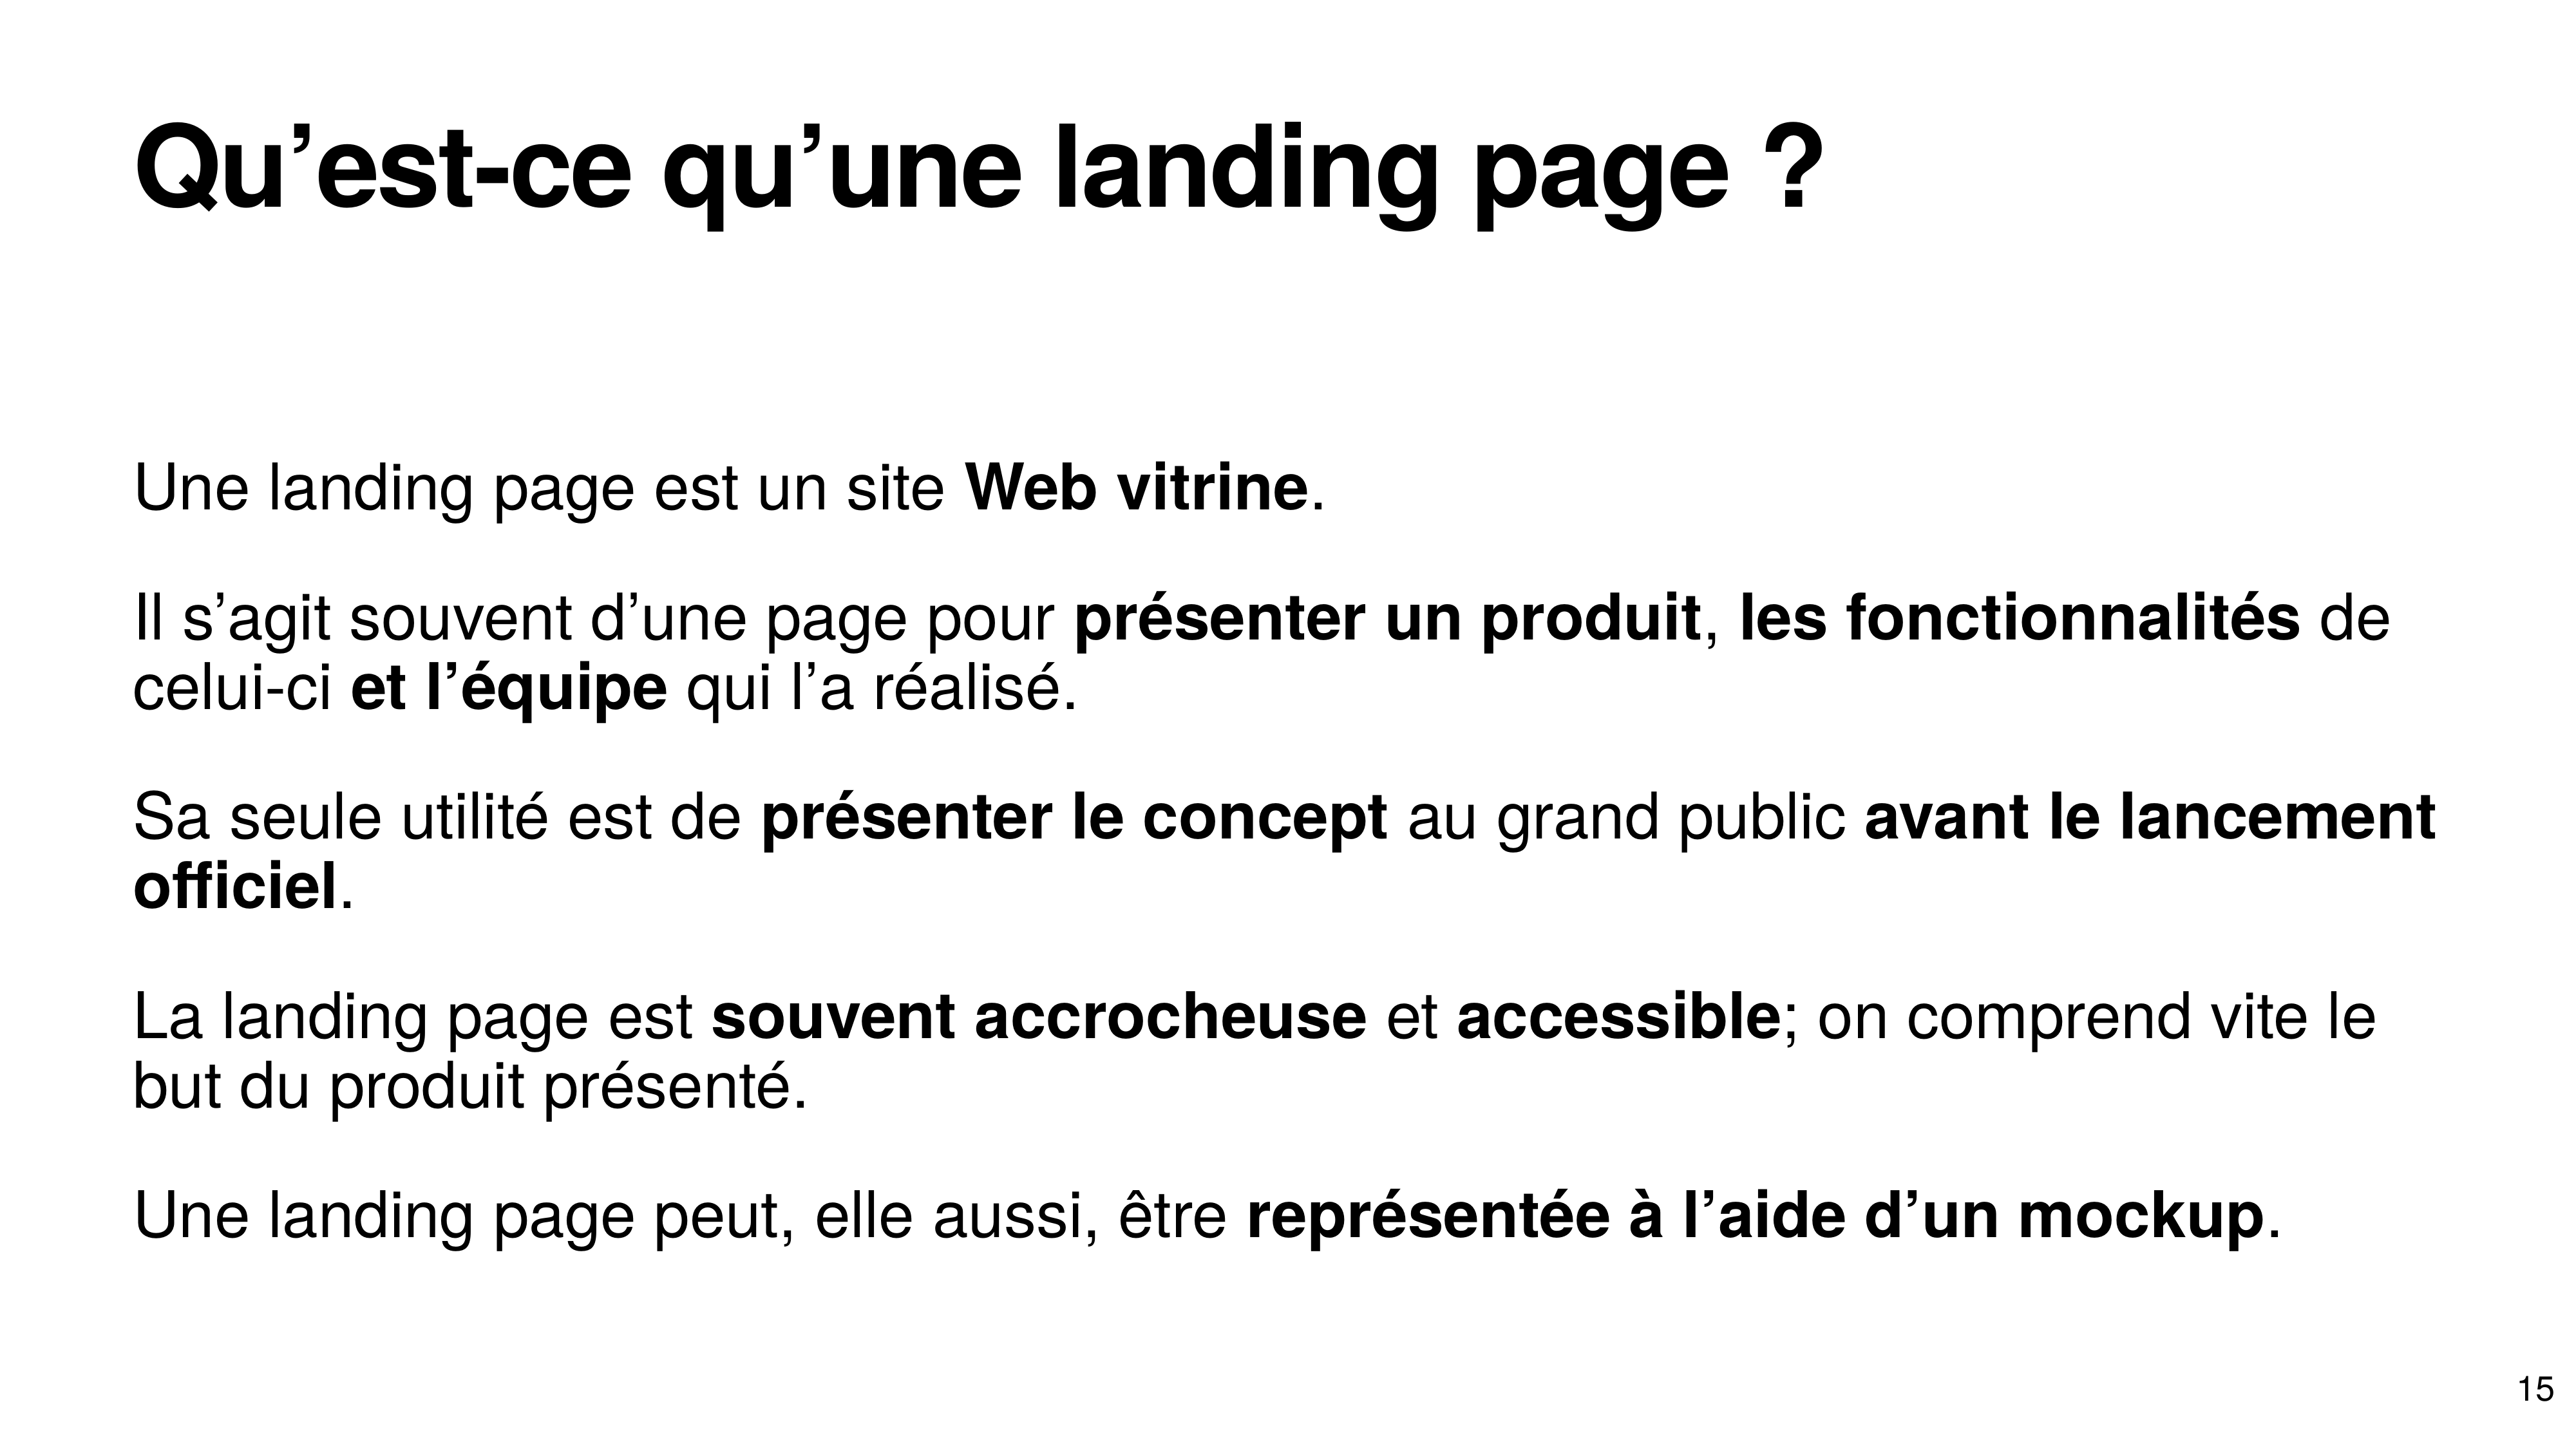

# Qu’est-ce qu’une landing page ?
Une landing page est un site Web vitrine.
Il s’agit souvent d’une page pour présenter un produit, les fonctionnalités de celui-ci et l’équipe qui l’a réalisé.
Sa seule utilité est de présenter le concept au grand public avant le lancement officiel.
La landing page est souvent accrocheuse et accessible; on comprend vite le but du produit présenté.
Une landing page peut, elle aussi, être représentée à l’aide d’un mockup.
15